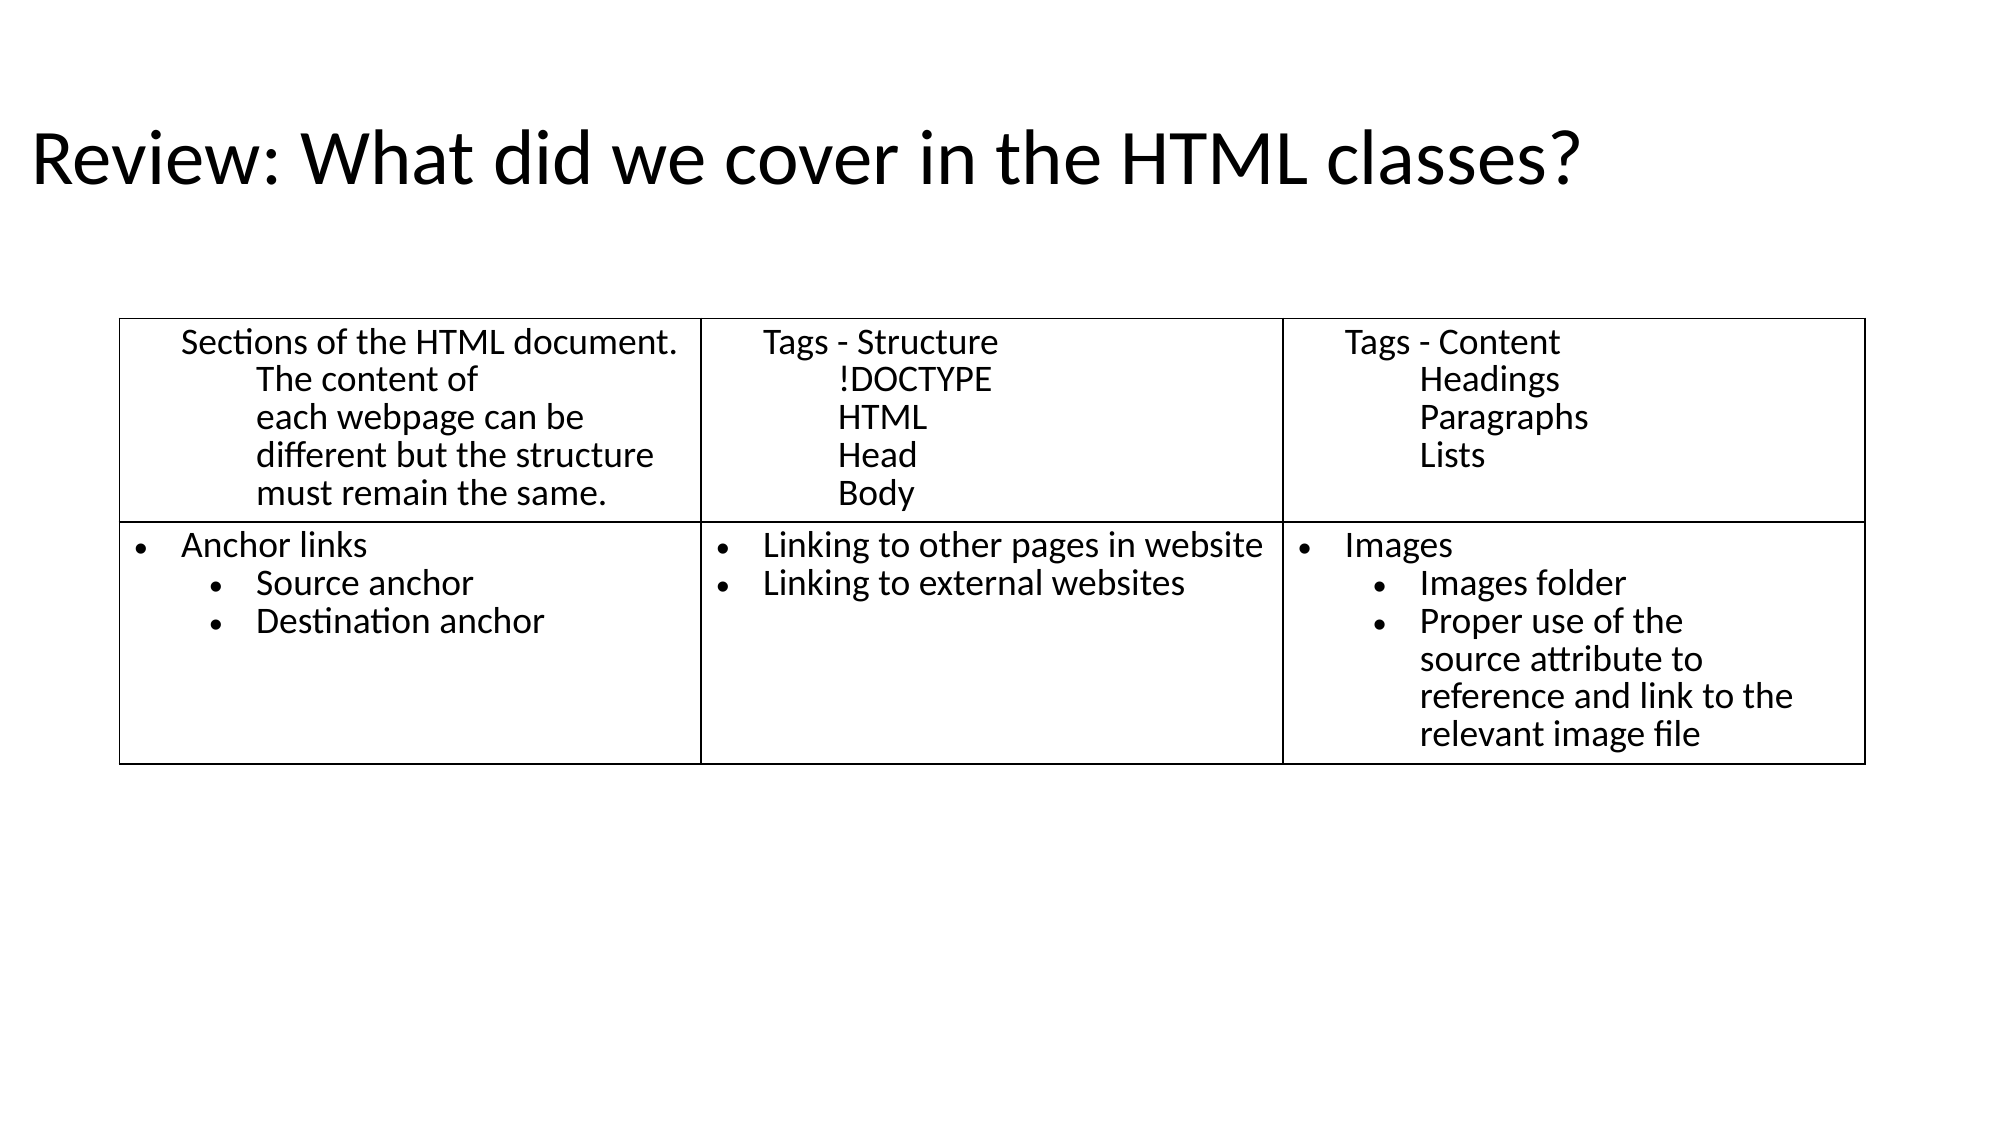

# Review: What did we cover in the HTML classes?

| Sections of the HTML document. The content of each webpage can be different but the structure must remain the same. | Tags - Structure !DOCTYPE HTML Head Body | Tags - Content Headings Paragraphs Lists |
| --- | --- | --- |
| Anchor links Source anchor Destination anchor | Linking to other pages in website Linking to external websites | Images Images folder Proper use of the source attribute to reference and link to the relevant image file |